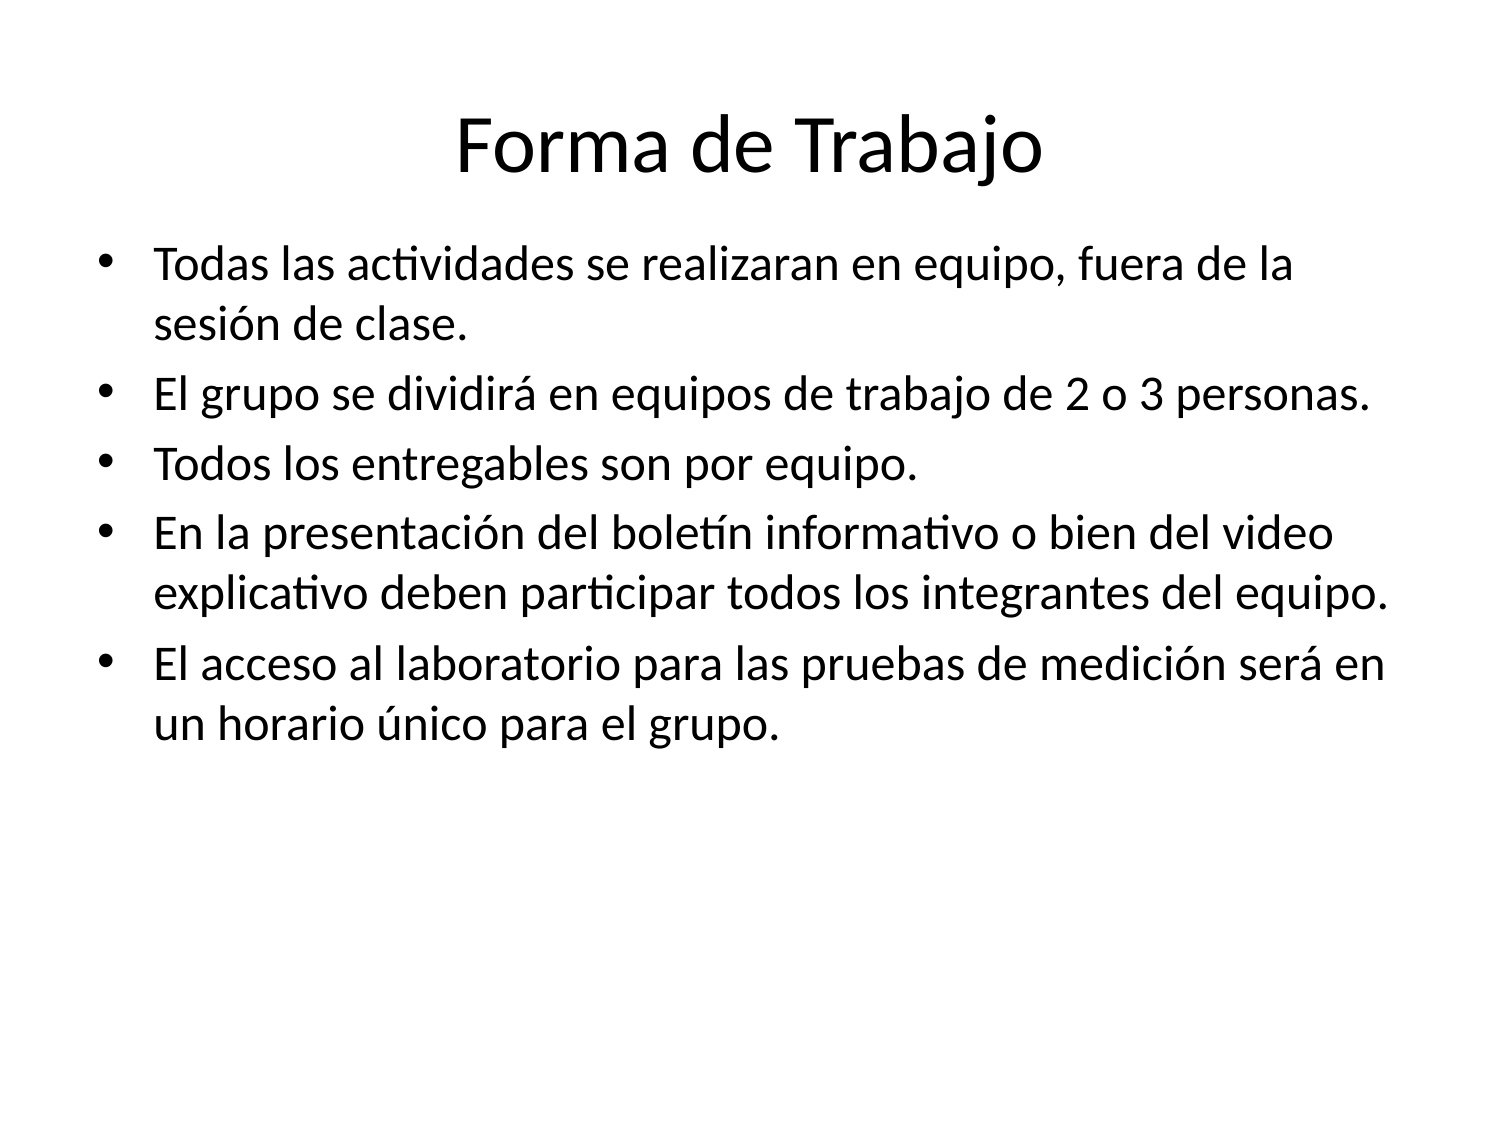

# Forma de Trabajo
Todas las actividades se realizaran en equipo, fuera de la sesión de clase.
El grupo se dividirá en equipos de trabajo de 2 o 3 personas.
Todos los entregables son por equipo.
En la presentación del boletín informativo o bien del video explicativo deben participar todos los integrantes del equipo.
El acceso al laboratorio para las pruebas de medición será en un horario único para el grupo.